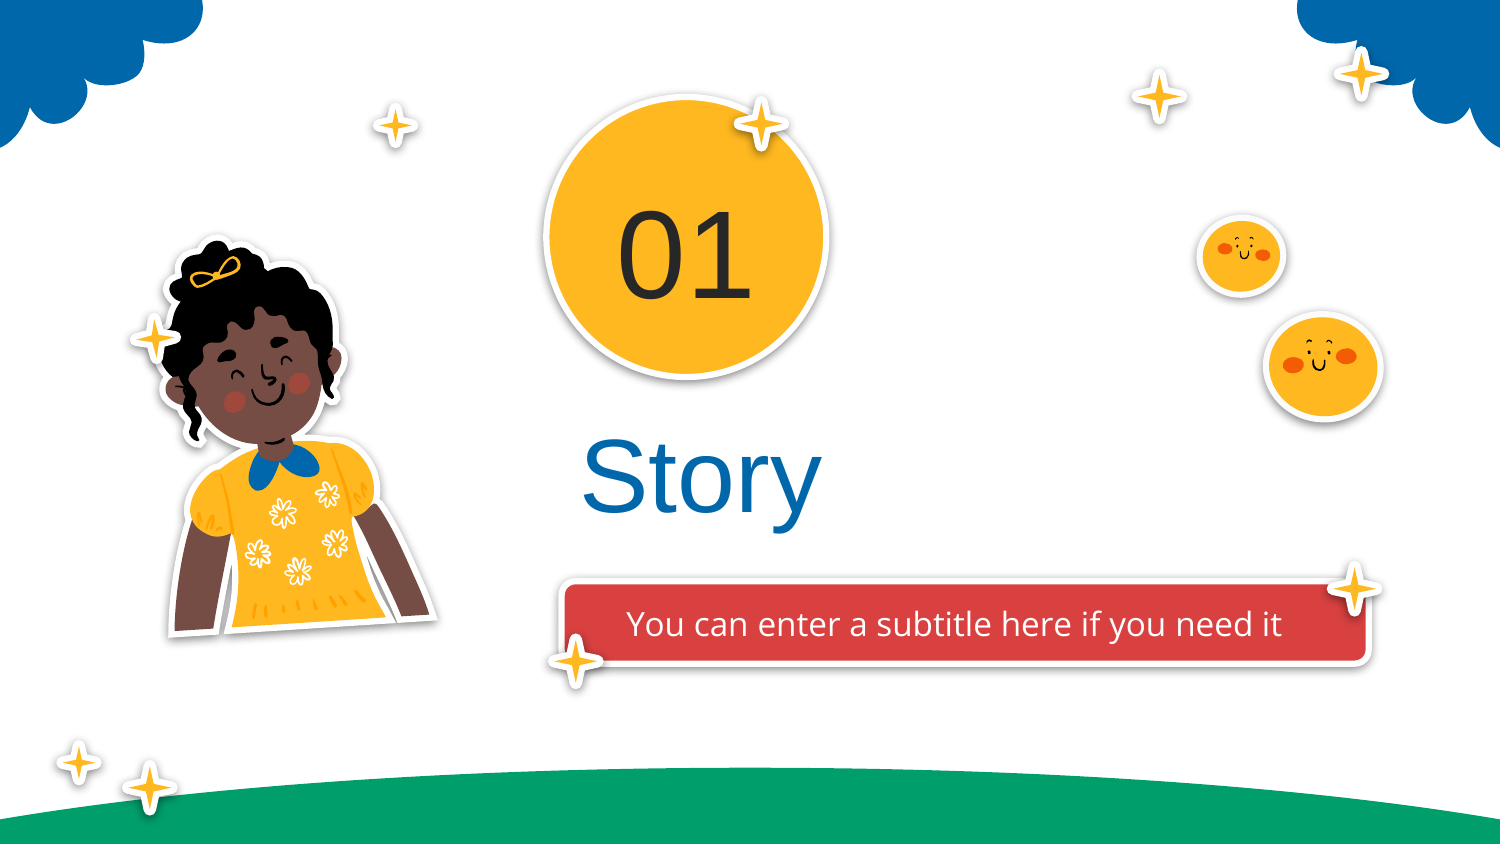

01

# Story

You can enter a subtitle here if you need it